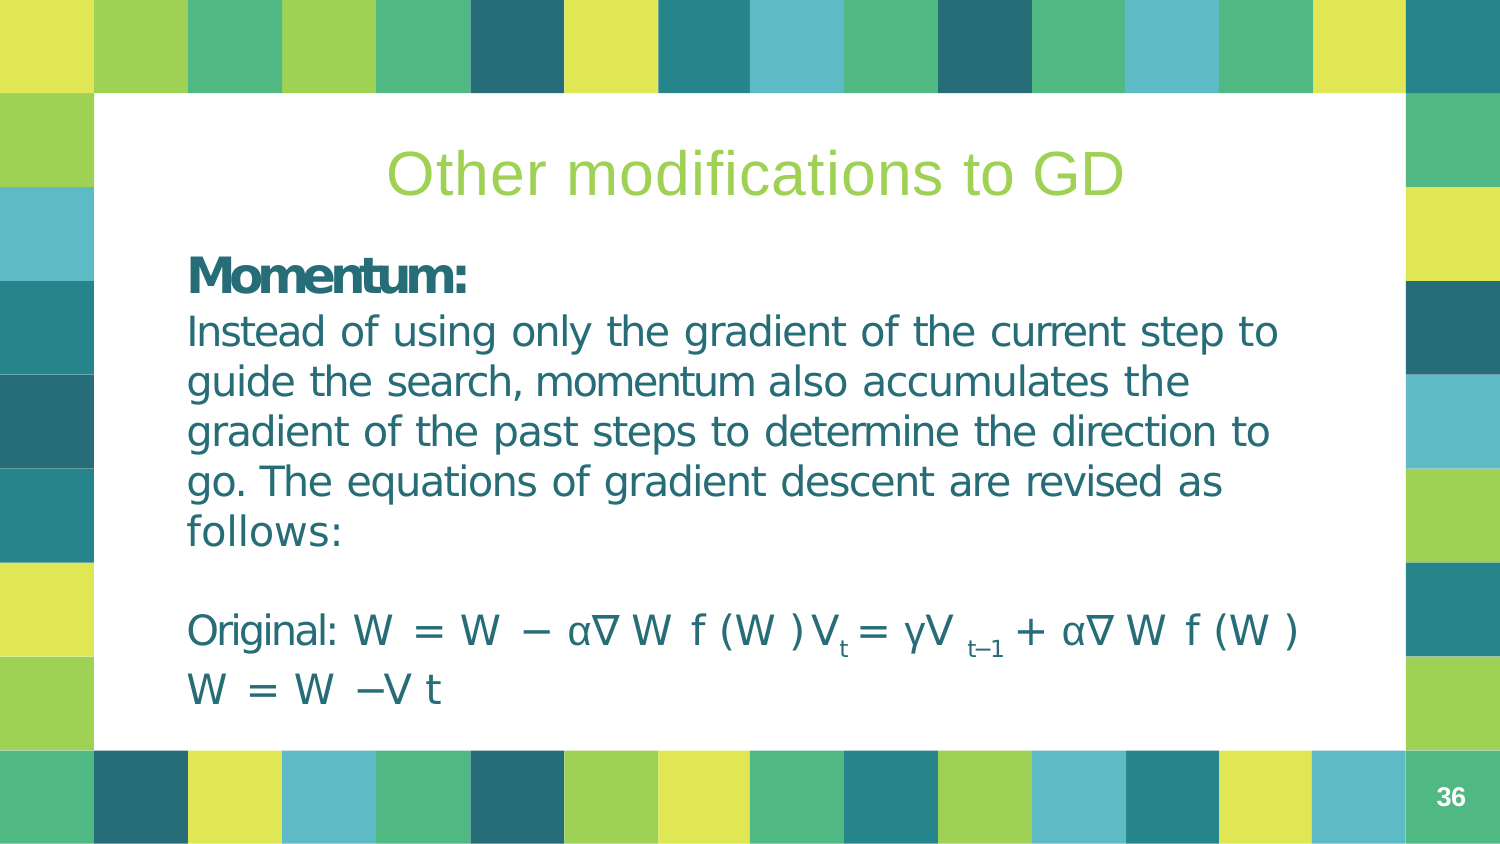

# Other modifications to GD

Momentum:
Instead of using only the gradient of the current step to guide the search, momentum also accumulates the gradient of the past steps to determine the direction to go. The equations of gradient descent are revised as follows:
Original: W = W − α∇ W f (W ) Vt = γV t−1 + α∇ W f (W )
W = W −V t

36